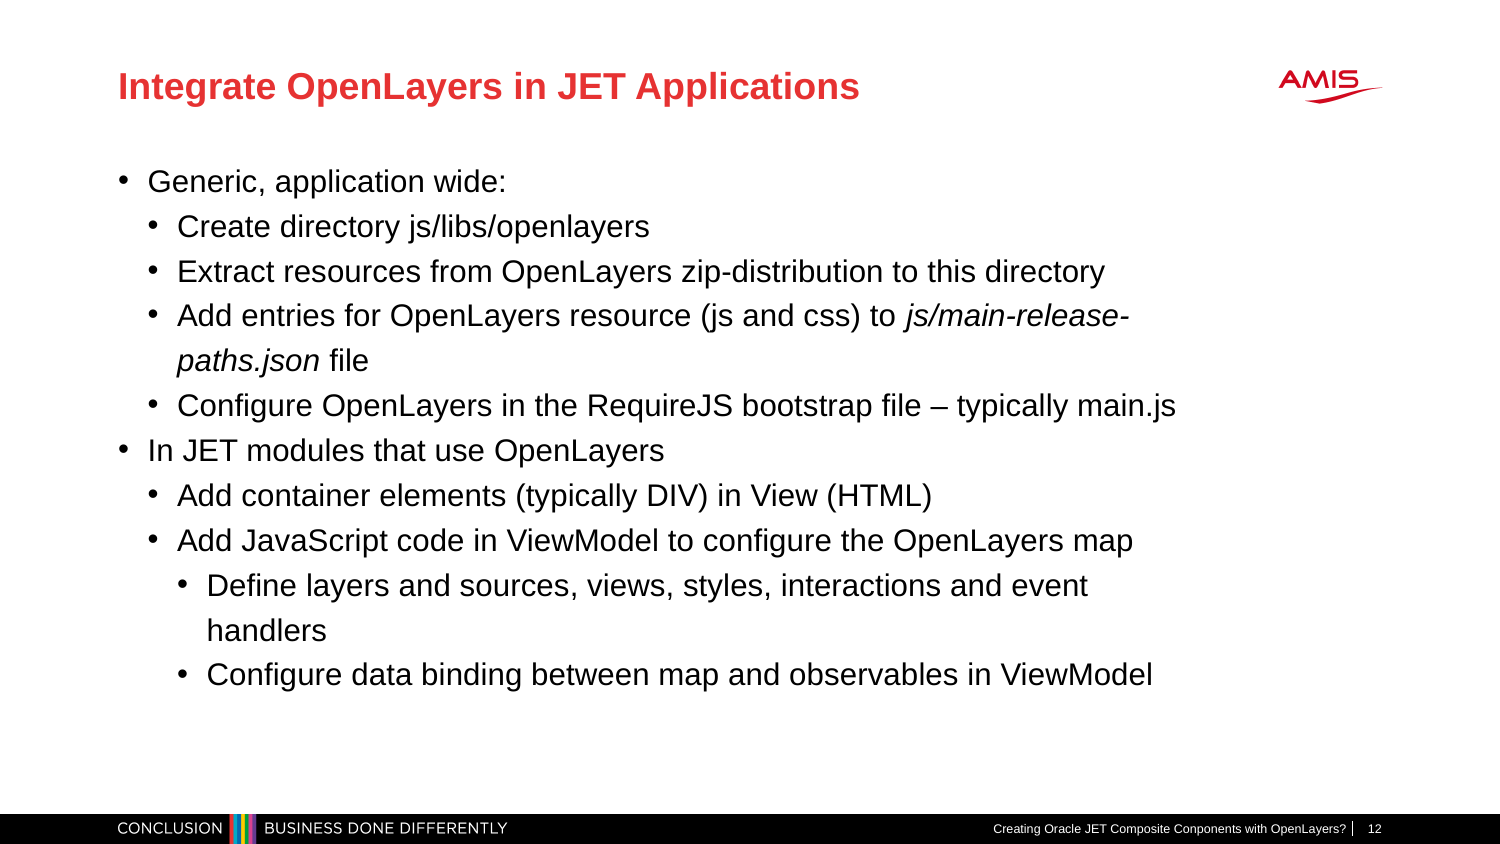

# Integrate OpenLayers in JET Applications
Generic, application wide:
Create directory js/libs/openlayers
Extract resources from OpenLayers zip-distribution to this directory
Add entries for OpenLayers resource (js and css) to js/main-release-paths.json file
Configure OpenLayers in the RequireJS bootstrap file – typically main.js
In JET modules that use OpenLayers
Add container elements (typically DIV) in View (HTML)
Add JavaScript code in ViewModel to configure the OpenLayers map
Define layers and sources, views, styles, interactions and event handlers
Configure data binding between map and observables in ViewModel
Creating Oracle JET Composite Conponents with OpenLayers?
12